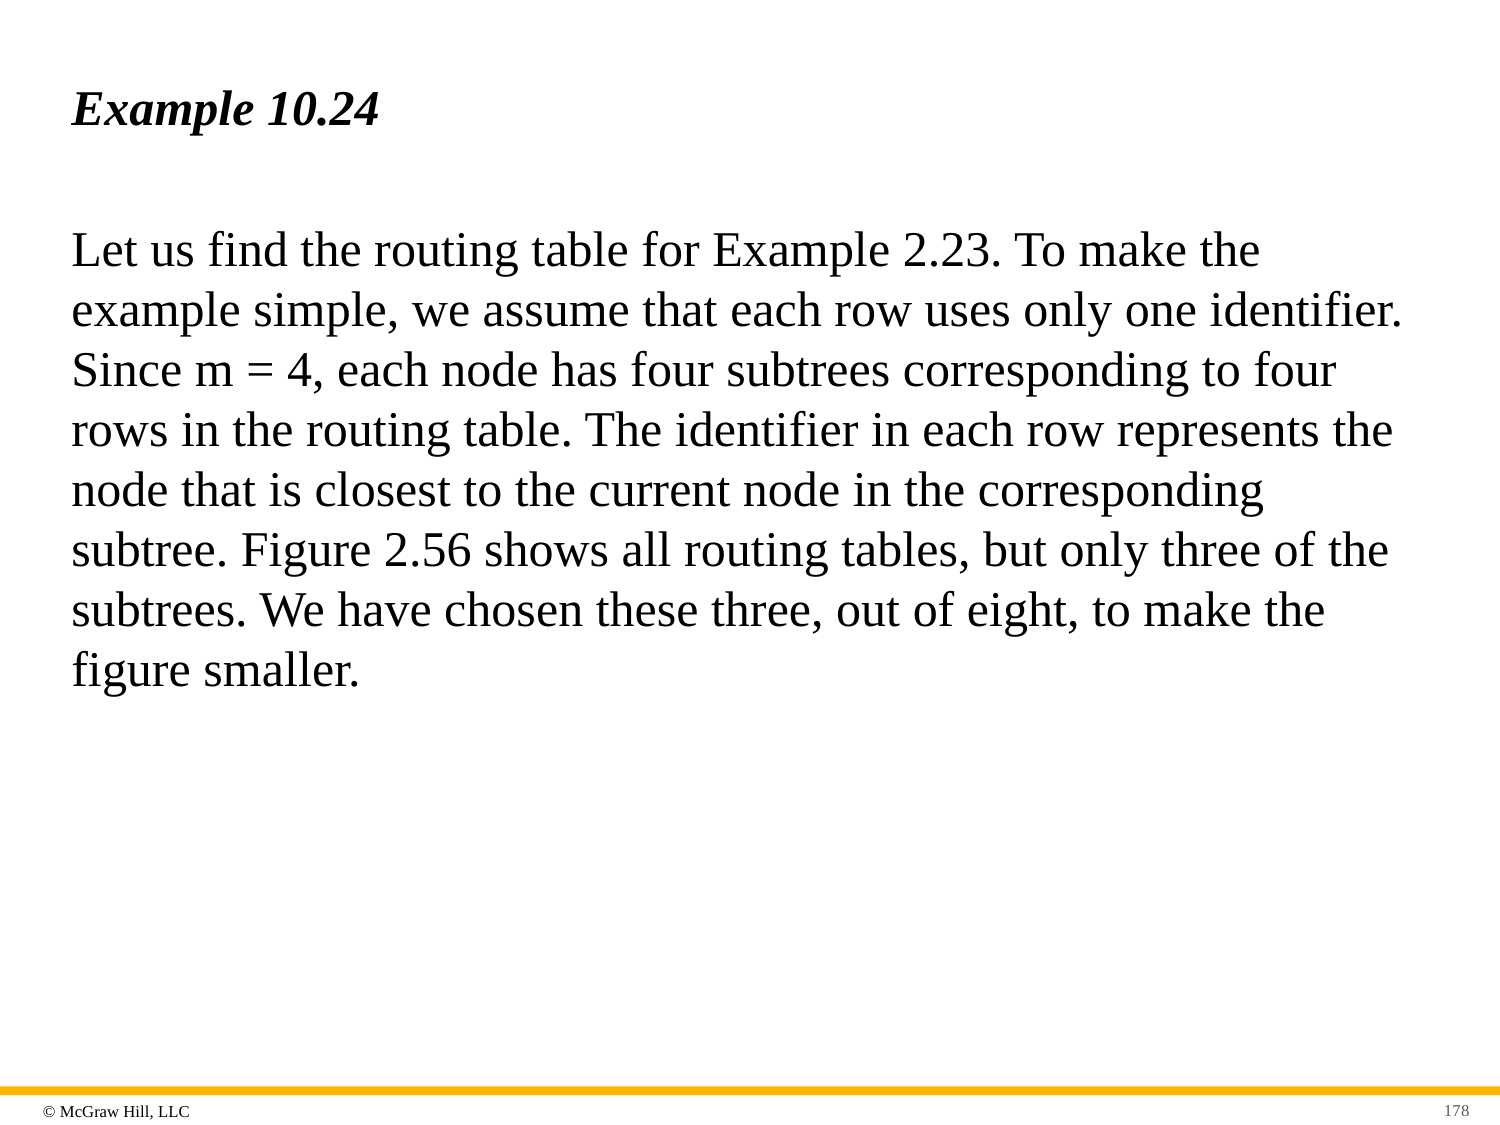

# Example 10.24
Let us find the routing table for Example 2.23. To make the example simple, we assume that each row uses only one identifier. Since m = 4, each node has four subtrees corresponding to four rows in the routing table. The identifier in each row represents the node that is closest to the current node in the corresponding subtree. Figure 2.56 shows all routing tables, but only three of the subtrees. We have chosen these three, out of eight, to make the figure smaller.
178